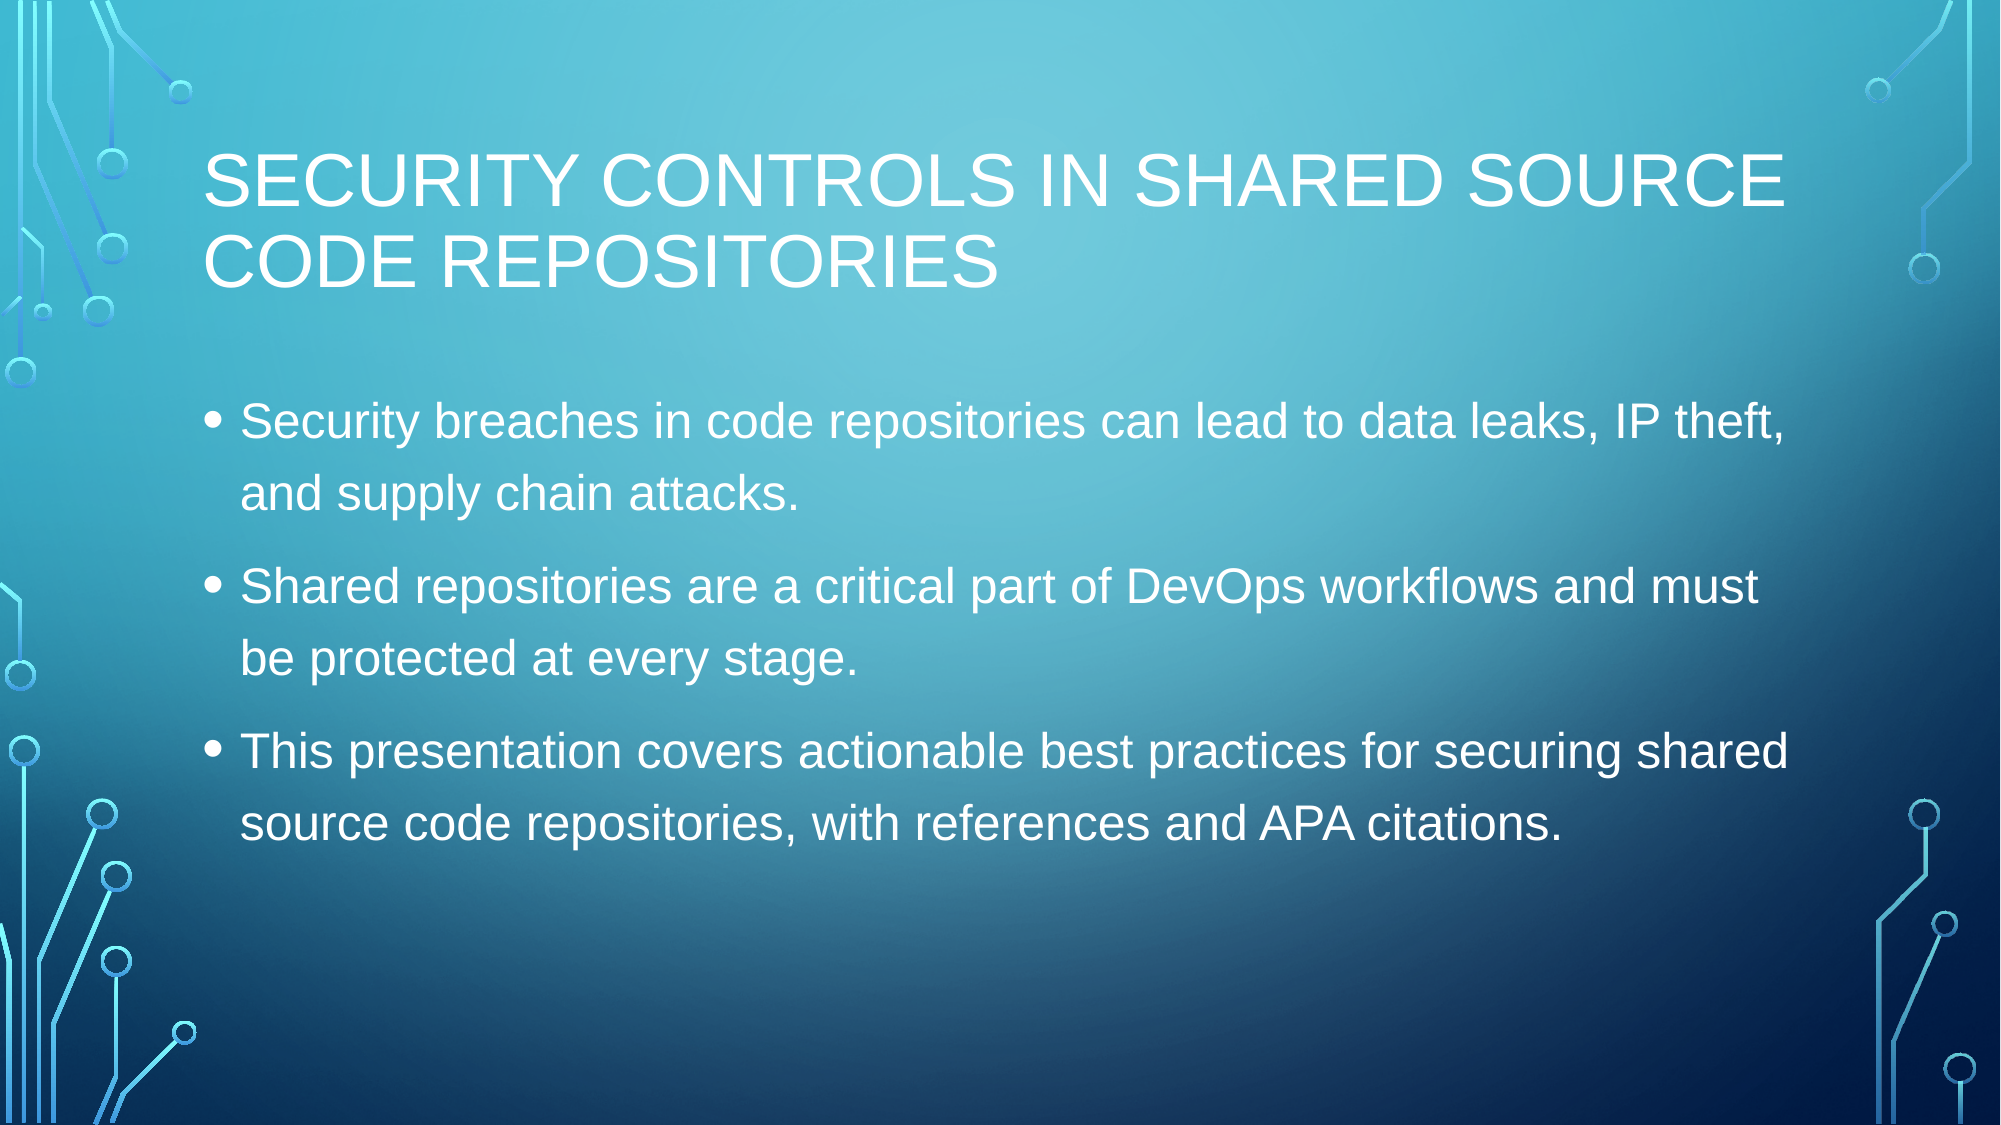

# Security Controls in Shared Source Code Repositories
Security breaches in code repositories can lead to data leaks, IP theft, and supply chain attacks.
Shared repositories are a critical part of DevOps workflows and must be protected at every stage.
This presentation covers actionable best practices for securing shared source code repositories, with references and APA citations.